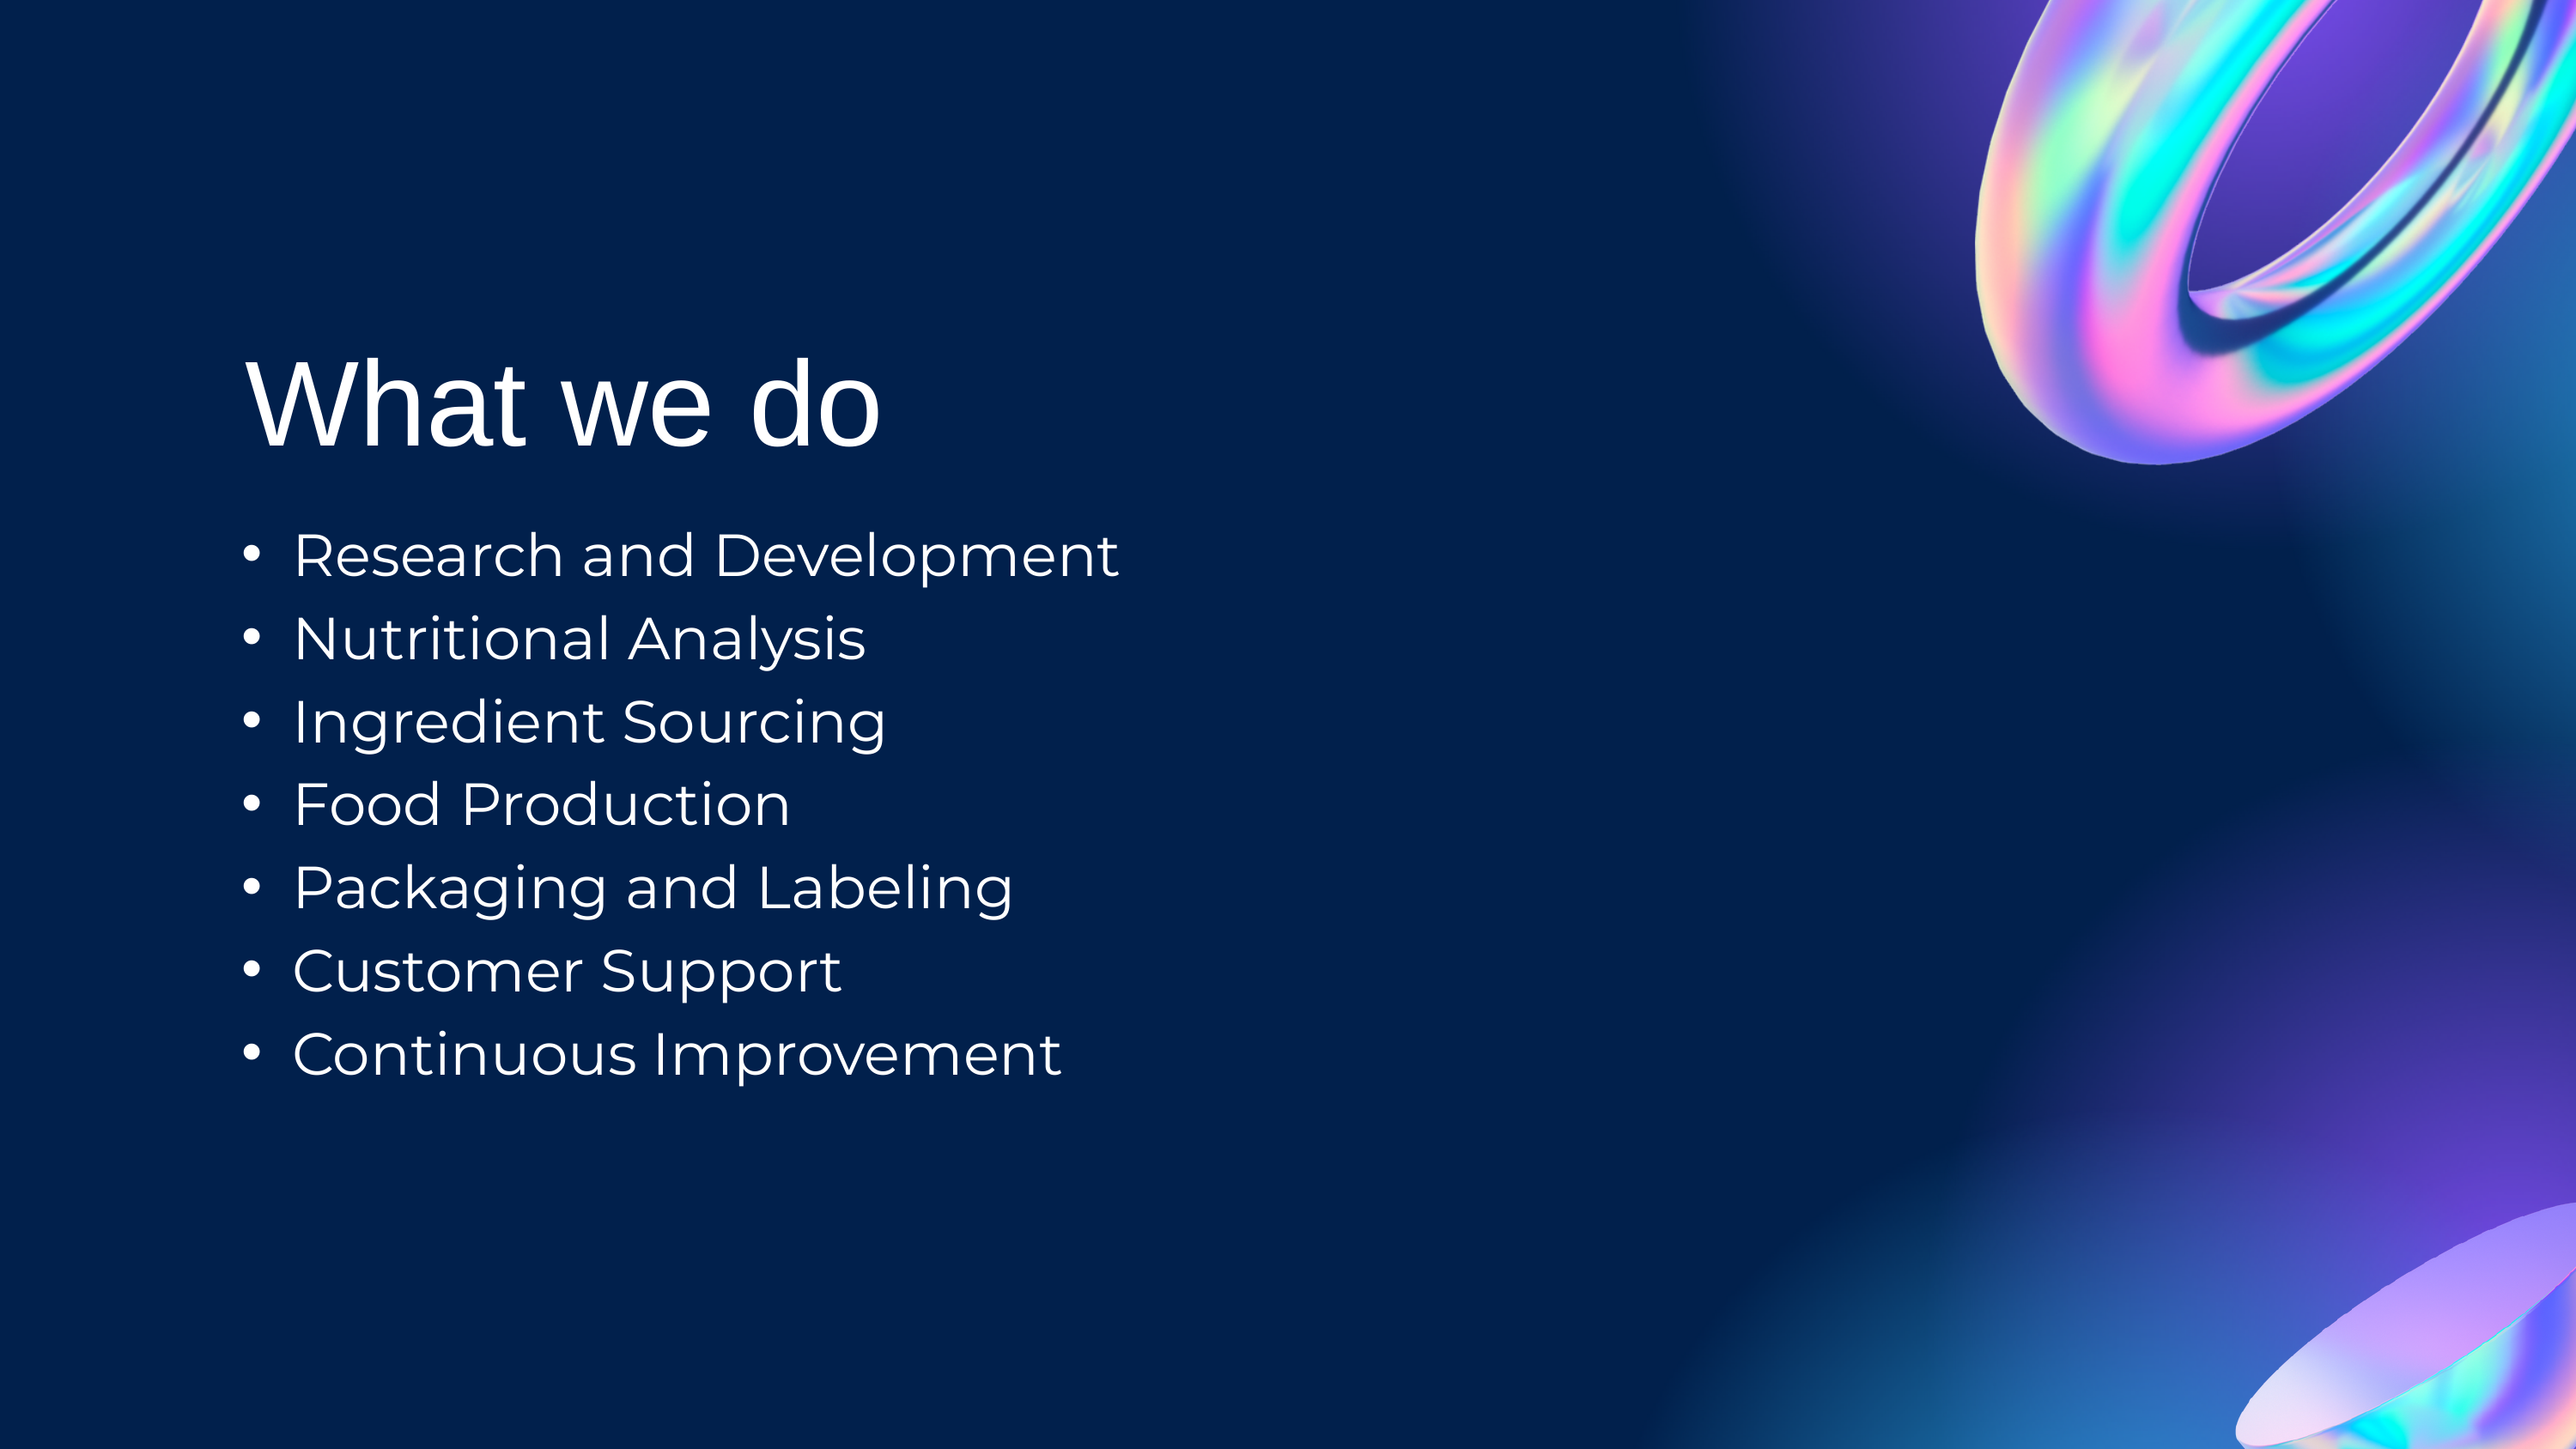

What we do
Research and Development
Nutritional Analysis
Ingredient Sourcing
Food Production
Packaging and Labeling
Customer Support
Continuous Improvement